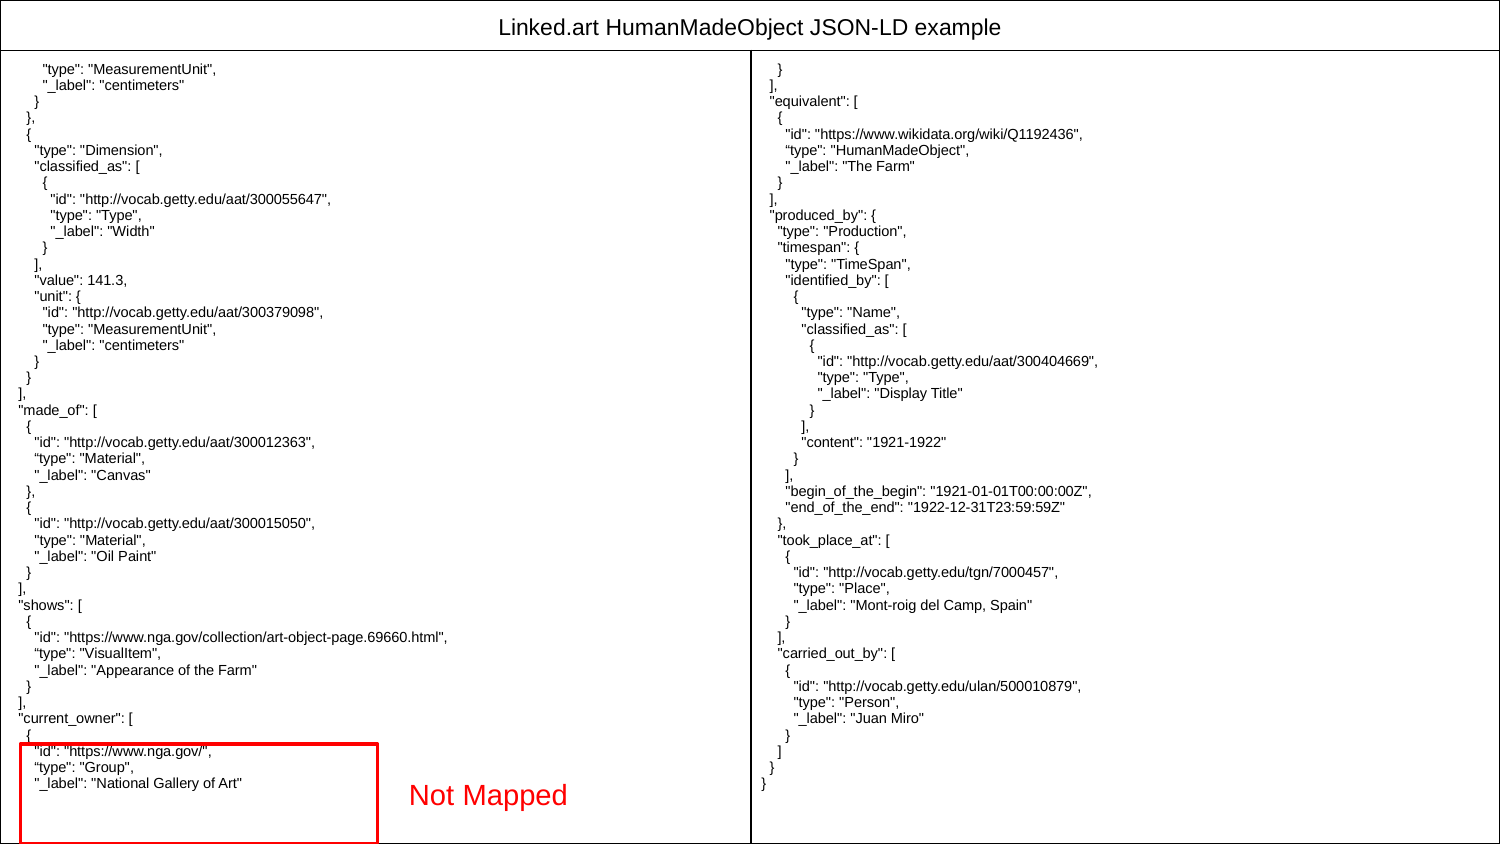

| Linked.art HumanMadeObject JSON-LD example |  |
| --- | --- |
| "type": "MeasurementUnit", "\_label": "centimeters" } }, { "type": "Dimension", "classified\_as": [ { "id": "http://vocab.getty.edu/aat/300055647", "type": "Type", "\_label": "Width" } ], "value": 141.3, "unit": { "id": "http://vocab.getty.edu/aat/300379098", "type": "MeasurementUnit", "\_label": "centimeters" } } ], "made\_of": [ { "id": "http://vocab.getty.edu/aat/300012363", “type": "Material", "\_label": "Canvas" }, { "id": "http://vocab.getty.edu/aat/300015050", "type": "Material", "\_label": "Oil Paint" } ], "shows": [ { "id": "https://www.nga.gov/collection/art-object-page.69660.html", “type": "VisualItem", "\_label": "Appearance of the Farm" } ], "current\_owner": [ { "id": "https://www.nga.gov/", “type": "Group", "\_label": "National Gallery of Art" | } ], "equivalent": [ { "id": "https://www.wikidata.org/wiki/Q1192436", “type": "HumanMadeObject", "\_label": "The Farm" } ], "produced\_by": { "type": "Production", "timespan": { "type": "TimeSpan", "identified\_by": [ { "type": "Name", "classified\_as": [ { "id": "http://vocab.getty.edu/aat/300404669", "type": "Type", "\_label": "Display Title" } ], "content": "1921-1922" } ], "begin\_of\_the\_begin": "1921-01-01T00:00:00Z", "end\_of\_the\_end": "1922-12-31T23:59:59Z" }, "took\_place\_at": [ { "id": "http://vocab.getty.edu/tgn/7000457", "type": "Place", "\_label": "Mont-roig del Camp, Spain" } ], "carried\_out\_by": [ { "id": "http://vocab.getty.edu/ulan/500010879", "type": "Person", "\_label": "Juan Miro" } ] } } |

Not Mapped